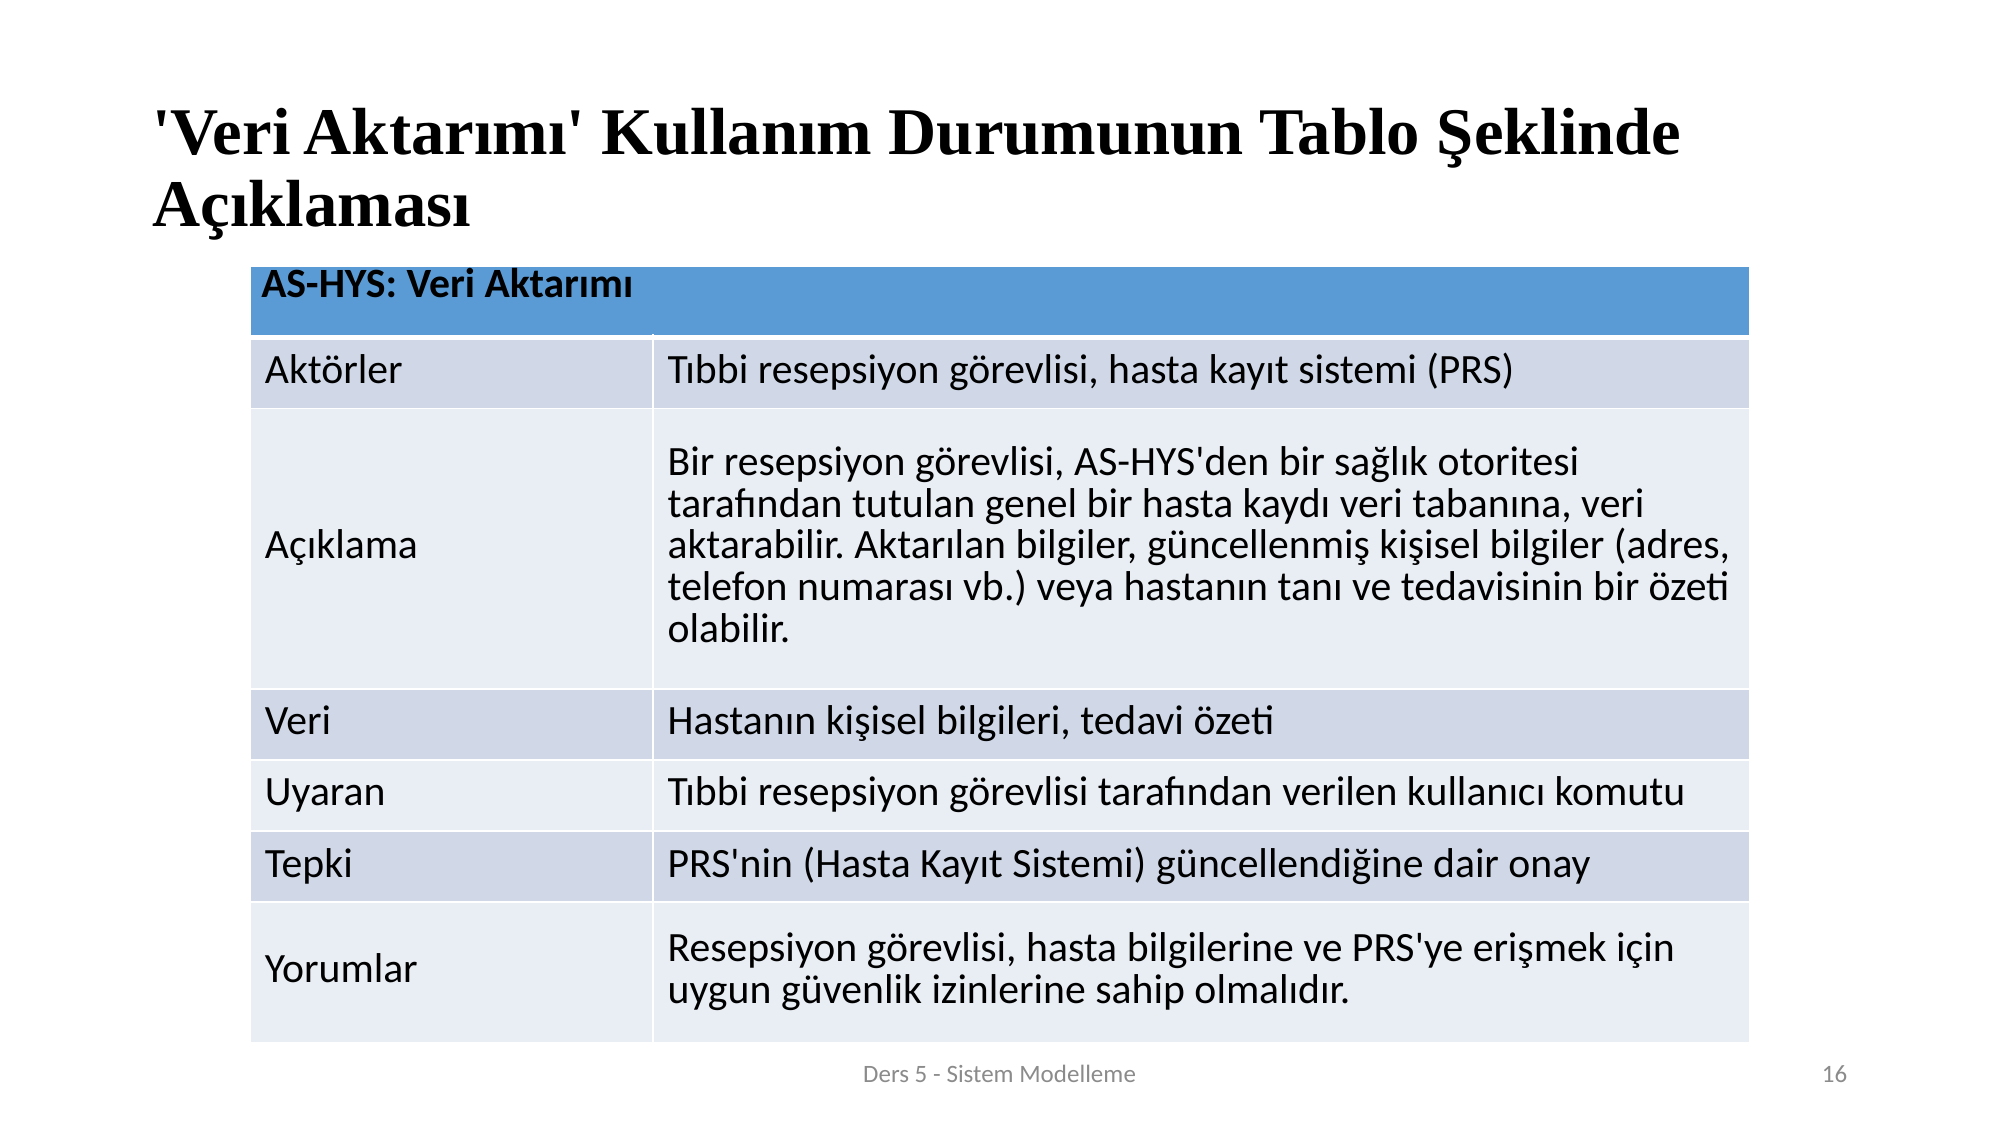

# 'Veri Aktarımı' Kullanım Durumunun Tablo Şeklinde Açıklaması
| AS-HYS: Veri Aktarımı |  |
| --- | --- |
| Aktörler | Tıbbi resepsiyon görevlisi, hasta kayıt sistemi (PRS) |
| Açıklama | Bir resepsiyon görevlisi, AS-HYS'den bir sağlık otoritesi tarafından tutulan genel bir hasta kaydı veri tabanına, veri aktarabilir. Aktarılan bilgiler, güncellenmiş kişisel bilgiler (adres, telefon numarası vb.) veya hastanın tanı ve tedavisinin bir özeti olabilir. |
| Veri | Hastanın kişisel bilgileri, tedavi özeti |
| Uyaran | Tıbbi resepsiyon görevlisi tarafından verilen kullanıcı komutu |
| Tepki | PRS'nin (Hasta Kayıt Sistemi) güncellendiğine dair onay |
| Yorumlar | Resepsiyon görevlisi, hasta bilgilerine ve PRS'ye erişmek için uygun güvenlik izinlerine sahip olmalıdır. |
Ders 5 - Sistem Modelleme
16